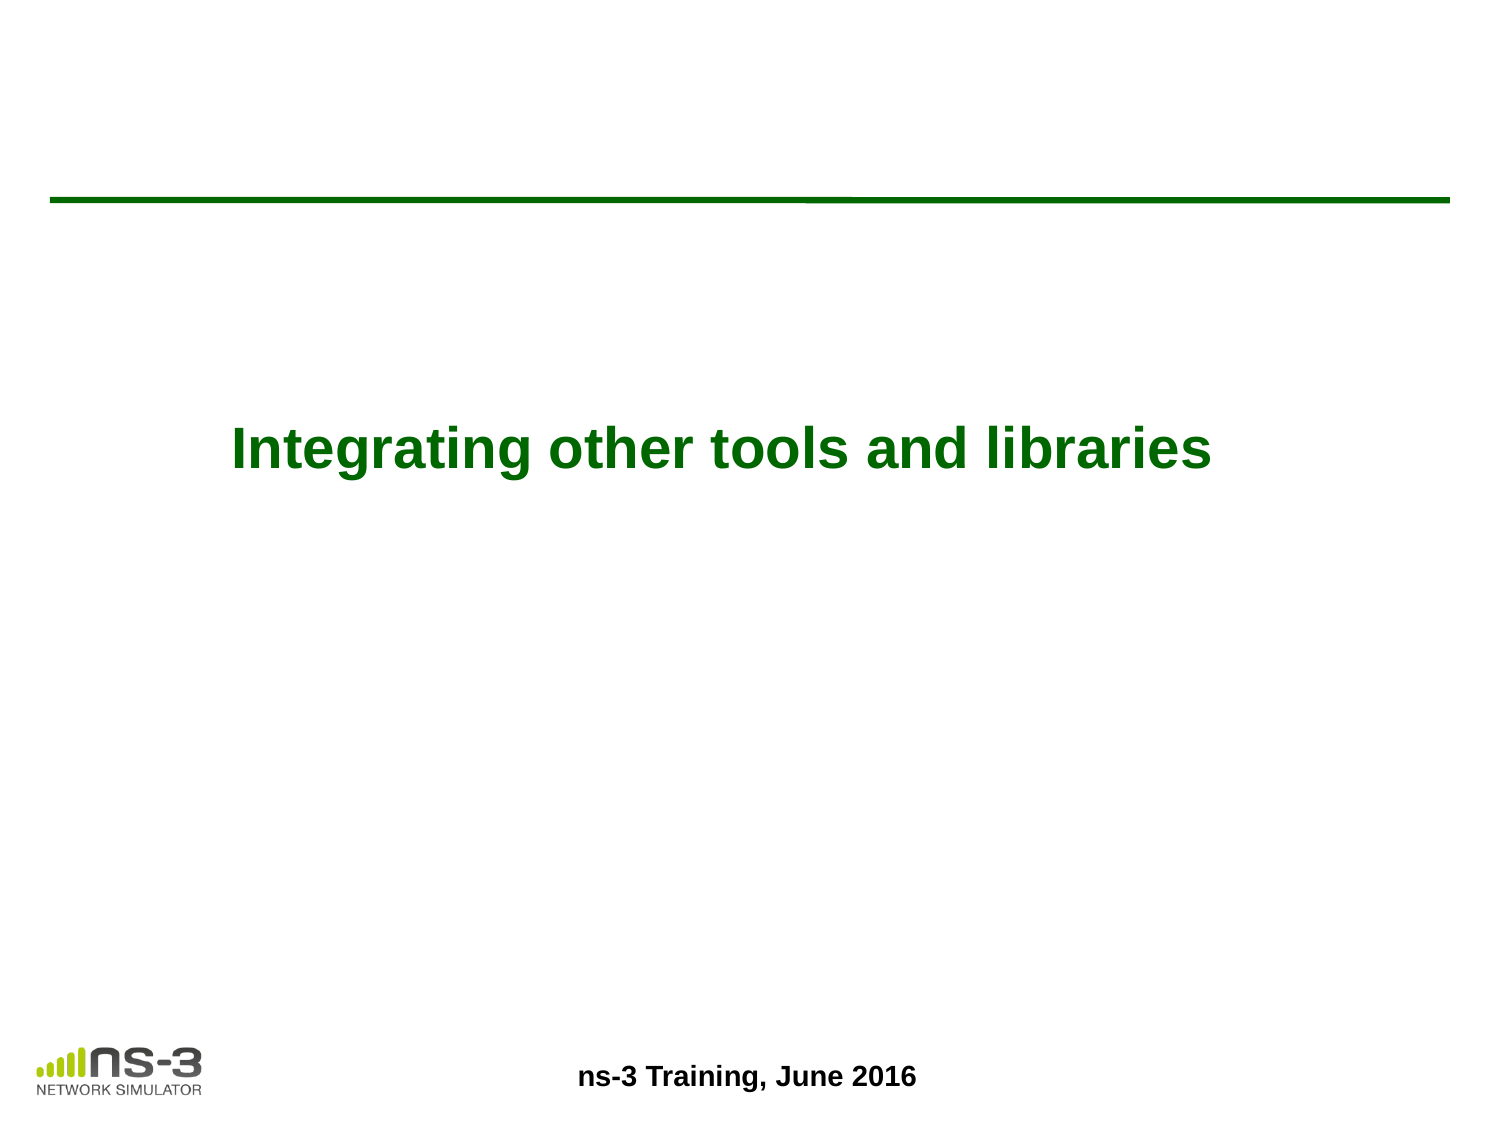

# Integrating other tools and libraries
ns-3 Training, June 2016